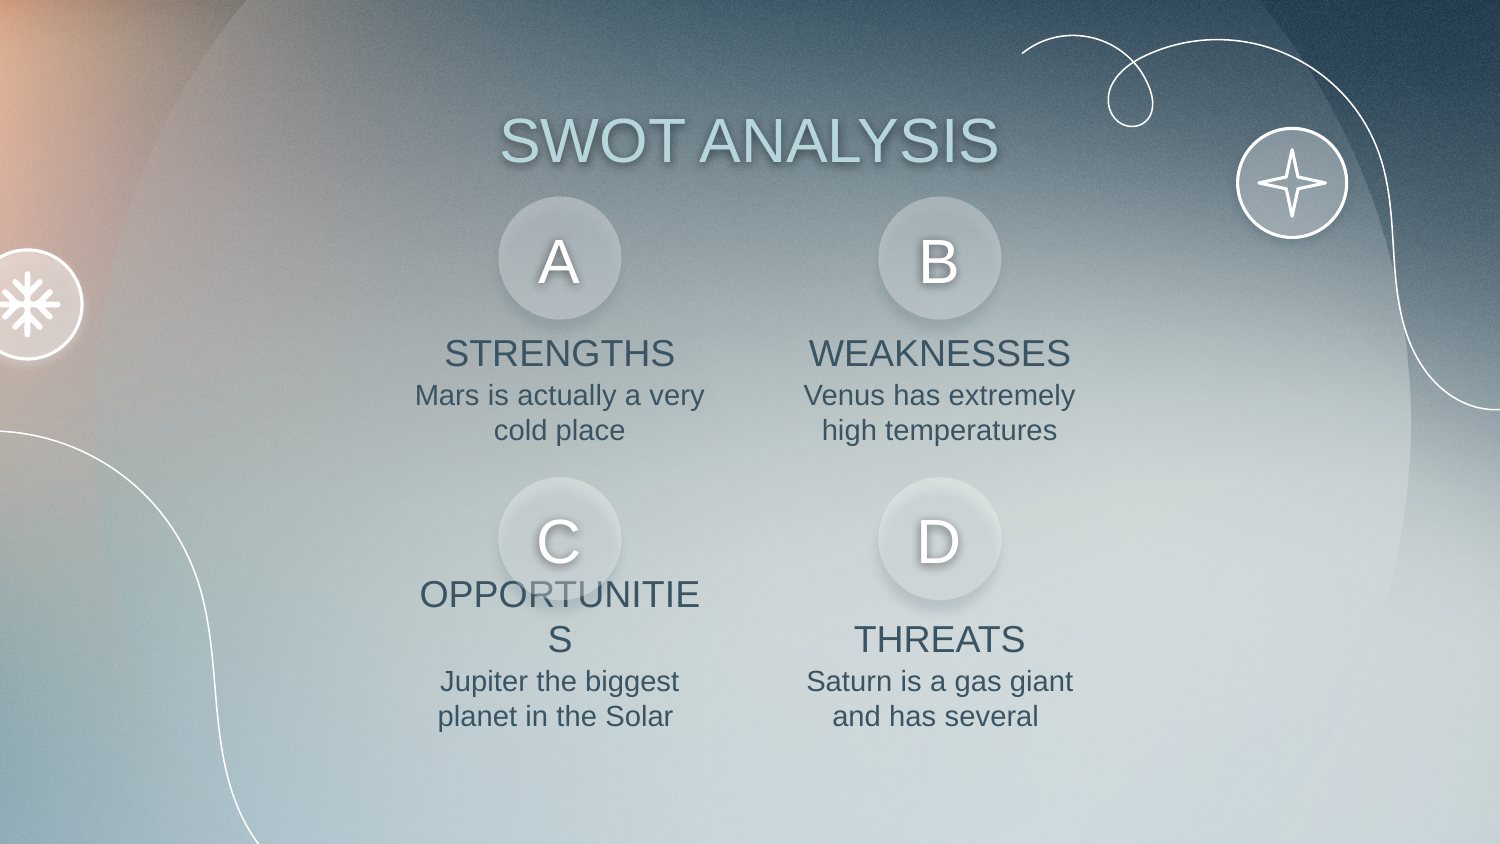

# SWOT ANALYSIS

A
B
STRENGTHS
WEAKNESSES
Mars is actually a very cold place
Venus has extremely high temperatures

C
D
OPPORTUNITIES
THREATS
Jupiter the biggest planet in the Solar
Saturn is a gas giant and has several